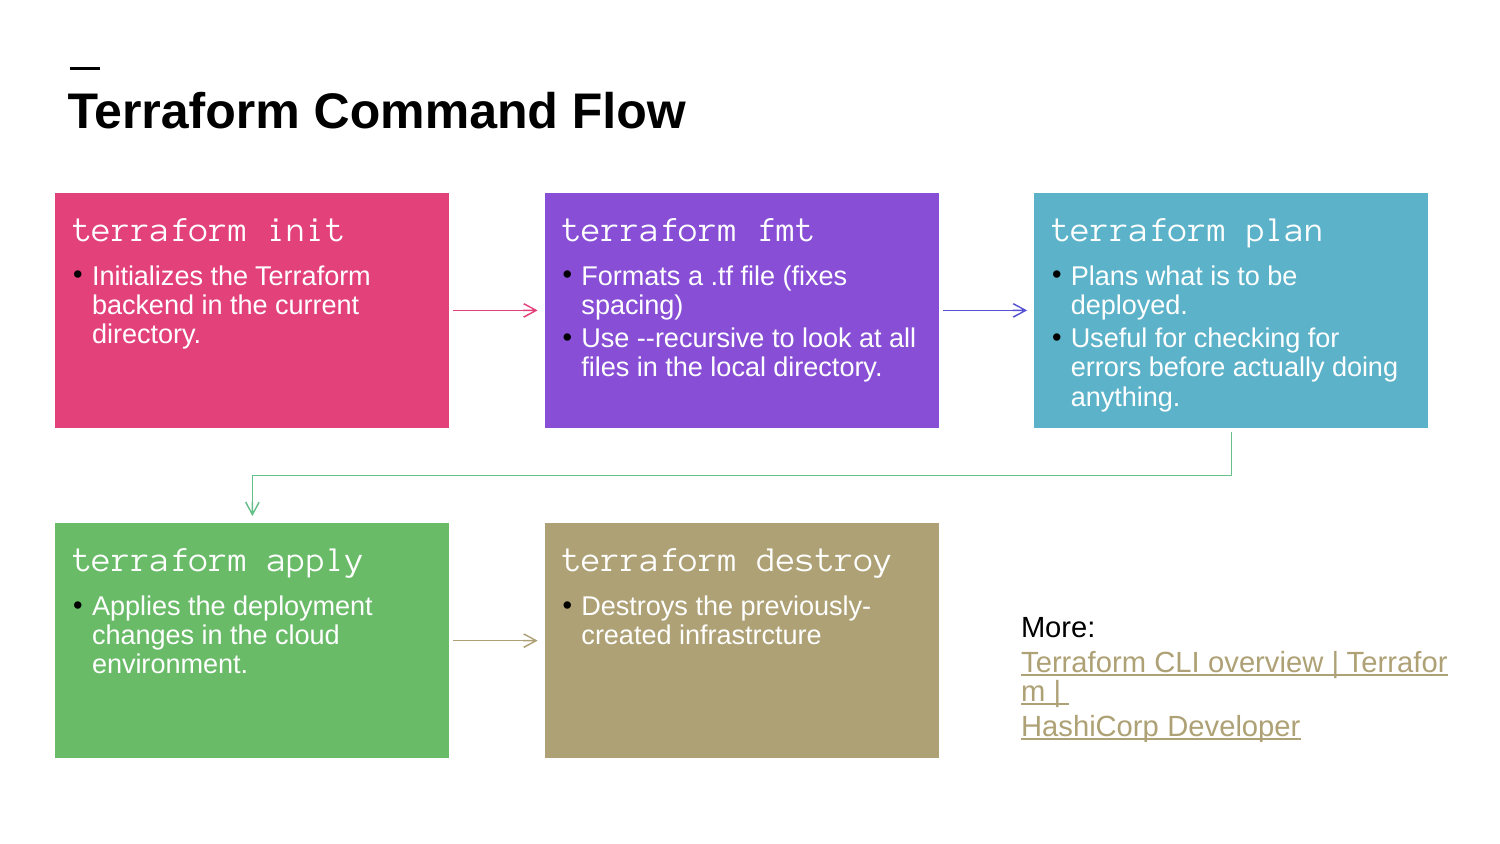

# Terraform Command Flow

terraform init
Initializes the Terraform backend in the current directory.

terraform fmt
Formats a .tf file (fixes spacing)
Use --recursive to look at all files in the local directory.

terraform plan
Plans what is to be deployed.
Useful for checking for errors before actually doing anything.

terraform apply
Applies the deployment changes in the cloud environment.
terraform destroy
Destroys the previously-created infrastrcture
More: Terraform CLI overview | Terraform | HashiCorp Developer